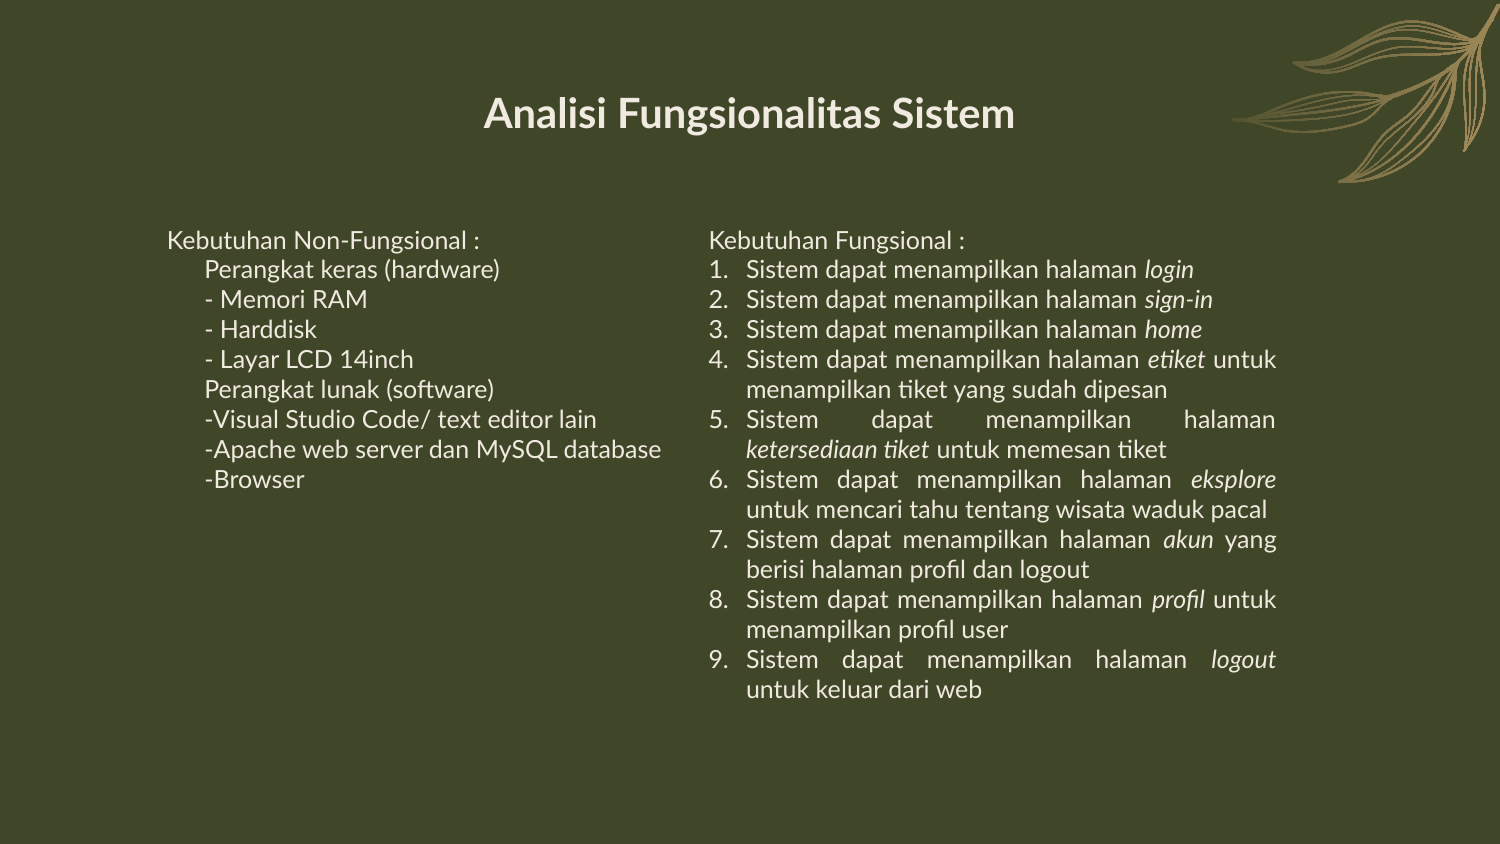

Analisi Fungsionalitas Sistem
Kebutuhan Fungsional :
Sistem dapat menampilkan halaman login
Sistem dapat menampilkan halaman sign-in
Sistem dapat menampilkan halaman home
Sistem dapat menampilkan halaman etiket untuk menampilkan tiket yang sudah dipesan
Sistem dapat menampilkan halaman ketersediaan tiket untuk memesan tiket
Sistem dapat menampilkan halaman eksplore untuk mencari tahu tentang wisata waduk pacal
Sistem dapat menampilkan halaman akun yang berisi halaman profil dan logout
Sistem dapat menampilkan halaman profil untuk menampilkan profil user
Sistem dapat menampilkan halaman logout untuk keluar dari web

Kebutuhan Non-Fungsional :
Perangkat keras (hardware)
- Memori RAM
- Harddisk
- Layar LCD 14inch
Perangkat lunak (software)
-Visual Studio Code/ text editor lain
-Apache web server dan MySQL database
-Browser